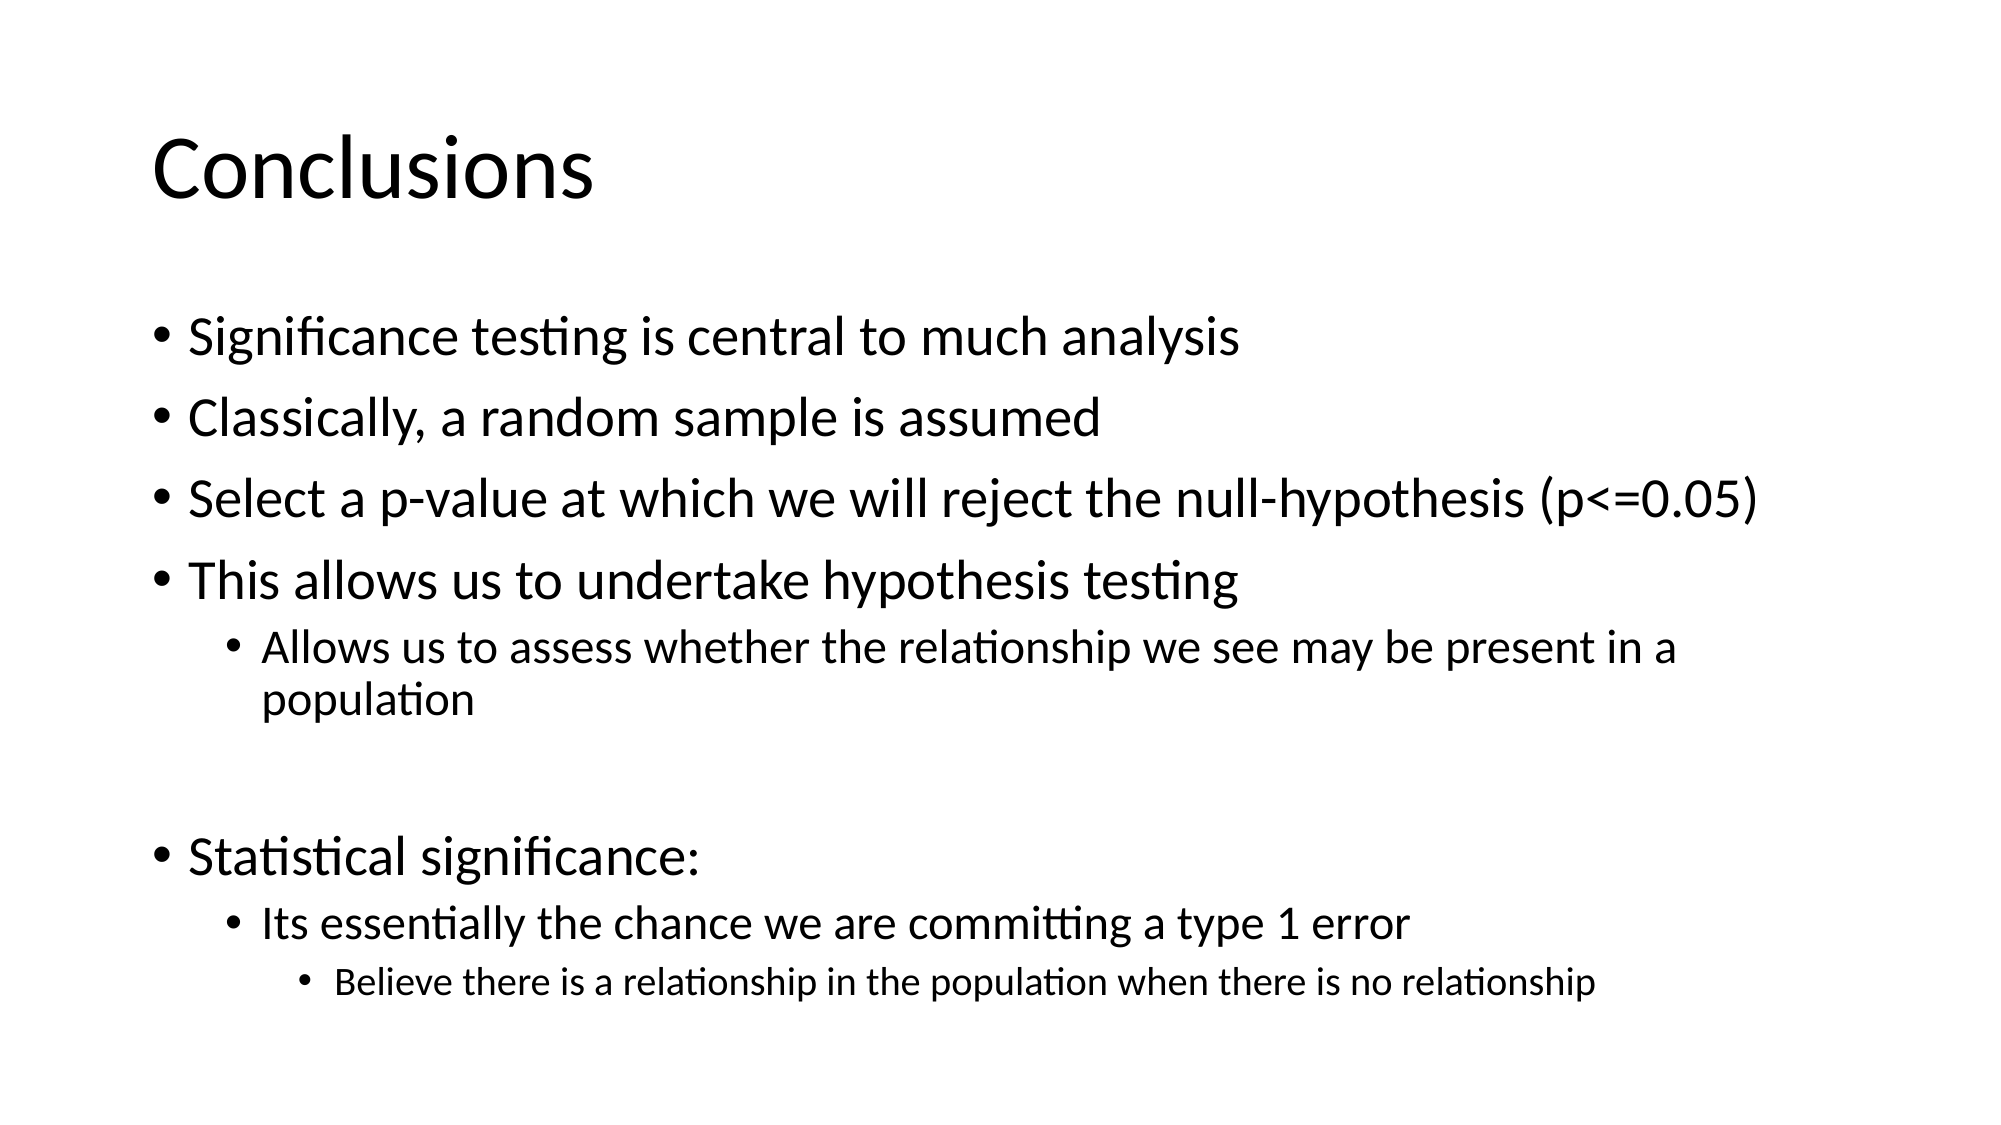

# Conclusions
Significance testing is central to much analysis
Classically, a random sample is assumed
Select a p-value at which we will reject the null-hypothesis (p<=0.05)
This allows us to undertake hypothesis testing
Allows us to assess whether the relationship we see may be present in a population

Statistical significance:
Its essentially the chance we are committing a type 1 error
Believe there is a relationship in the population when there is no relationship